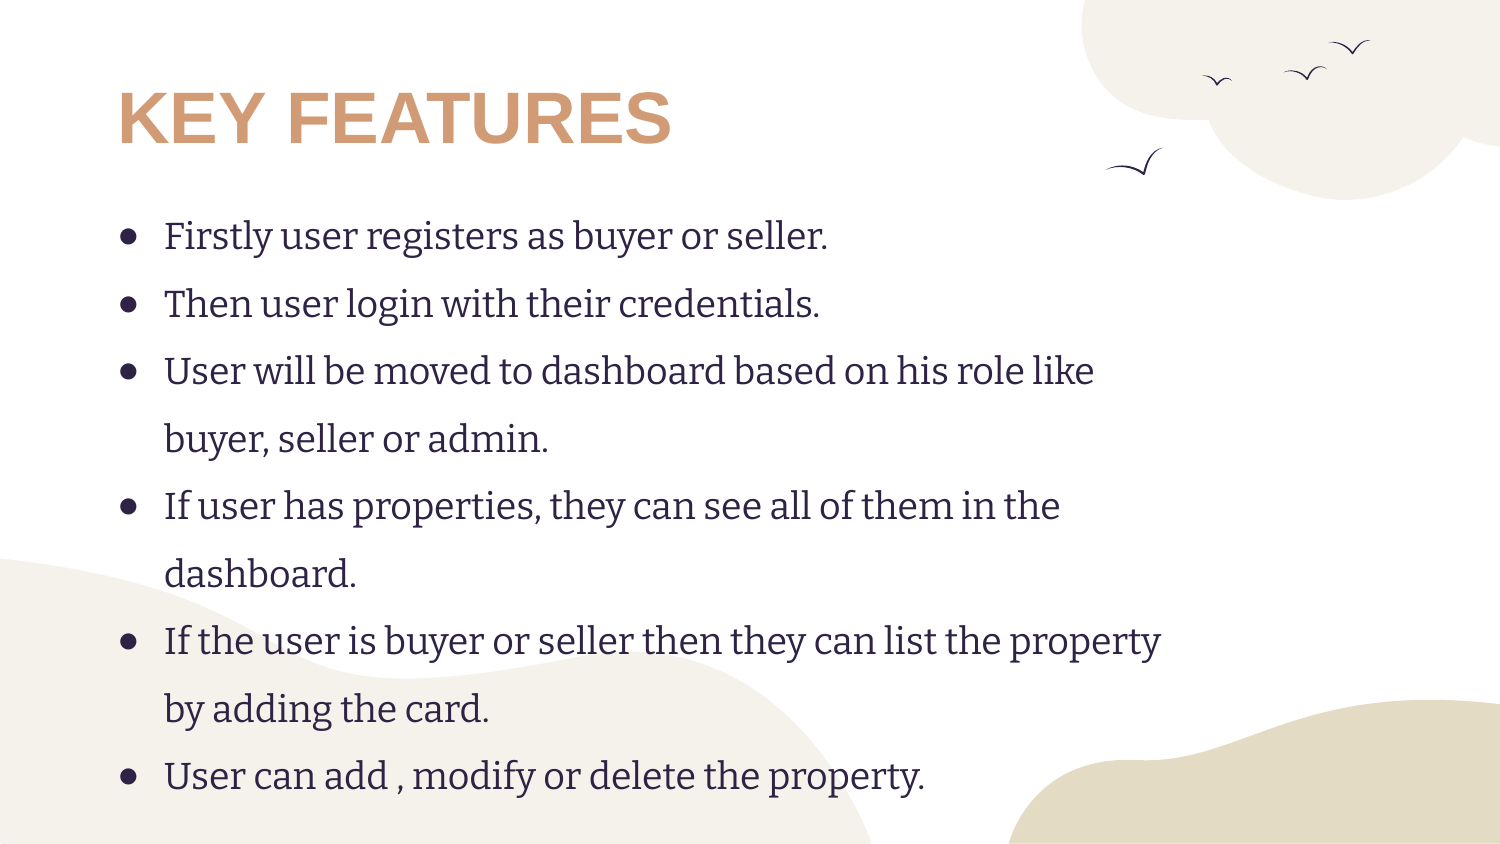

# KEY FEATURES
Firstly user registers as buyer or seller.
Then user login with their credentials.
User will be moved to dashboard based on his role like buyer, seller or admin.
If user has properties, they can see all of them in the dashboard.
If the user is buyer or seller then they can list the property by adding the card.
User can add , modify or delete the property.